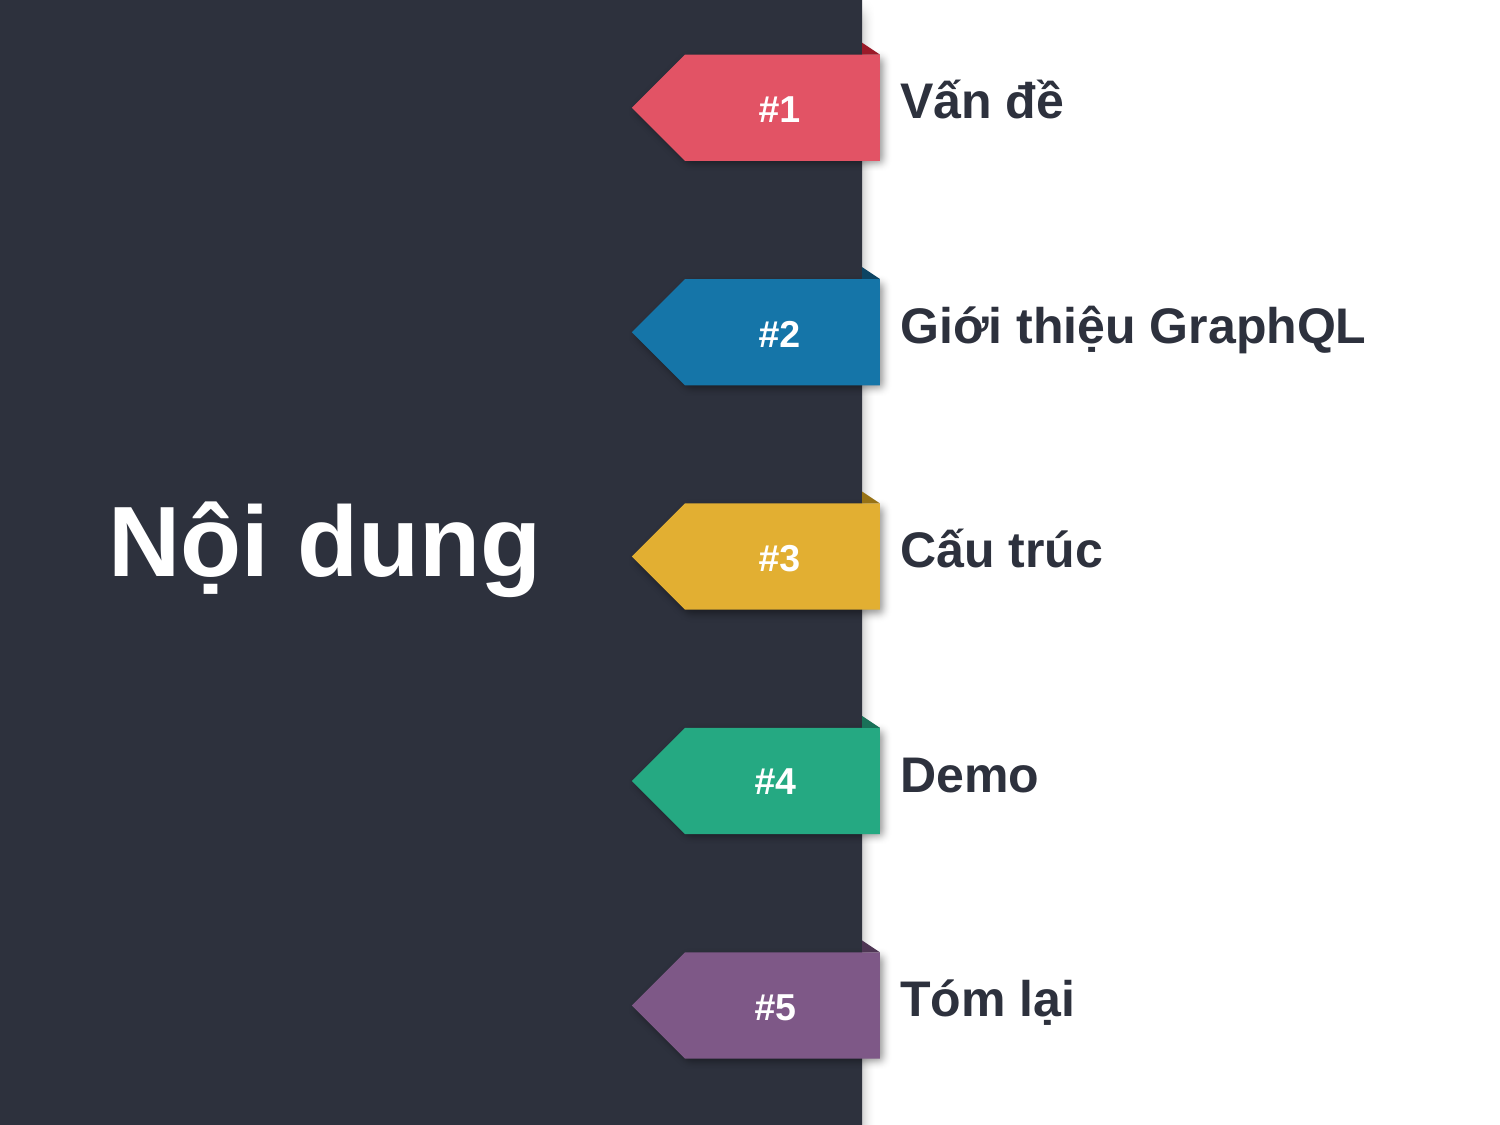

#1
Vấn đề

#2
Giới thiệu GraphQL

#3
Cấu trúc
Nội dung

#4
Demo

#5
Tóm lại